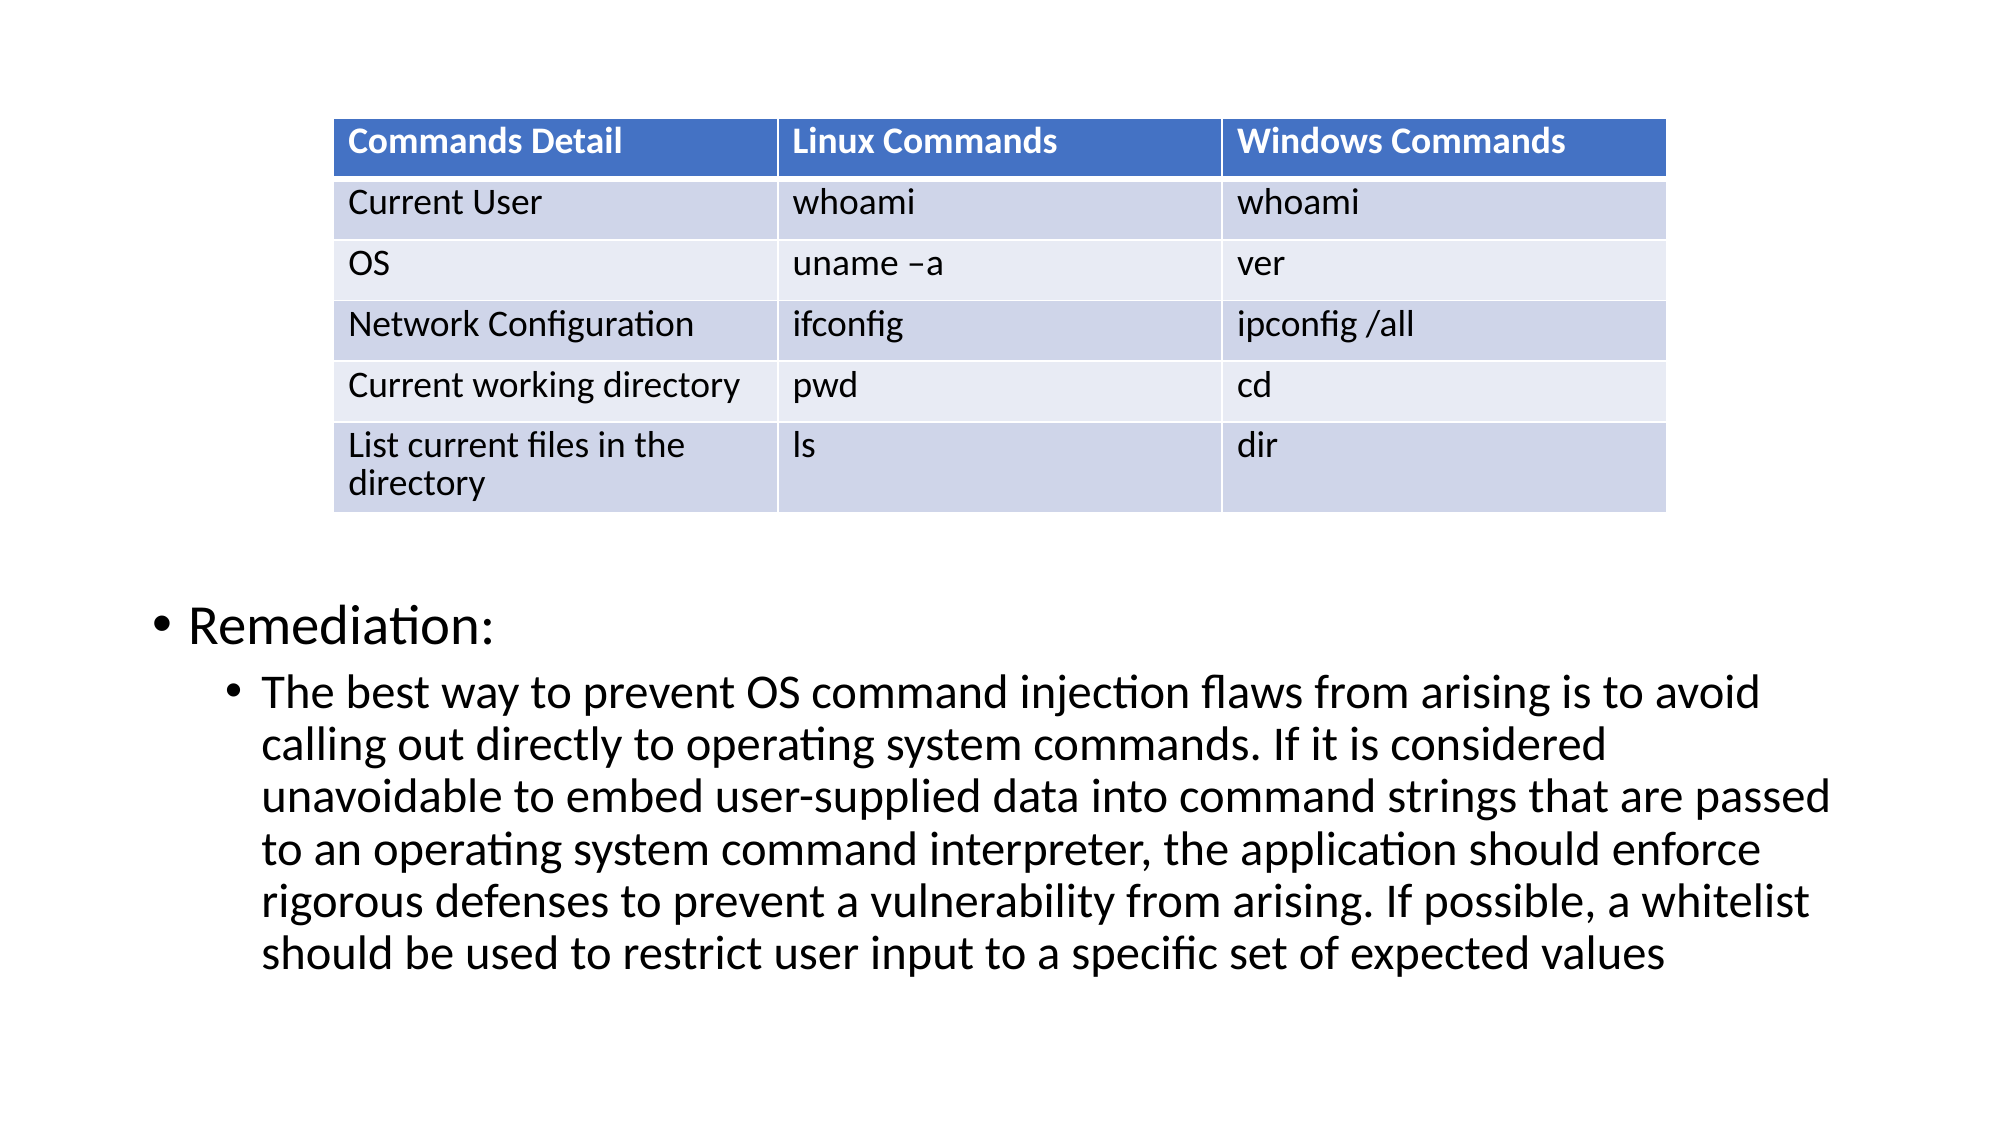

Remediation:
The best way to prevent OS command injection flaws from arising is to avoid calling out directly to operating system commands. If it is considered unavoidable to embed user-supplied data into command strings that are passed to an operating system command interpreter, the application should enforce rigorous defenses to prevent a vulnerability from arising. If possible, a whitelist should be used to restrict user input to a specific set of expected values

| Commands Detail | Linux Commands | Windows Commands |
| --- | --- | --- |
| Current User | whoami | whoami |
| OS | uname –a | ver |
| Network Configuration | ifconfig | ipconfig /all |
| Current working directory | pwd | cd |
| List current files in the directory | ls | dir |